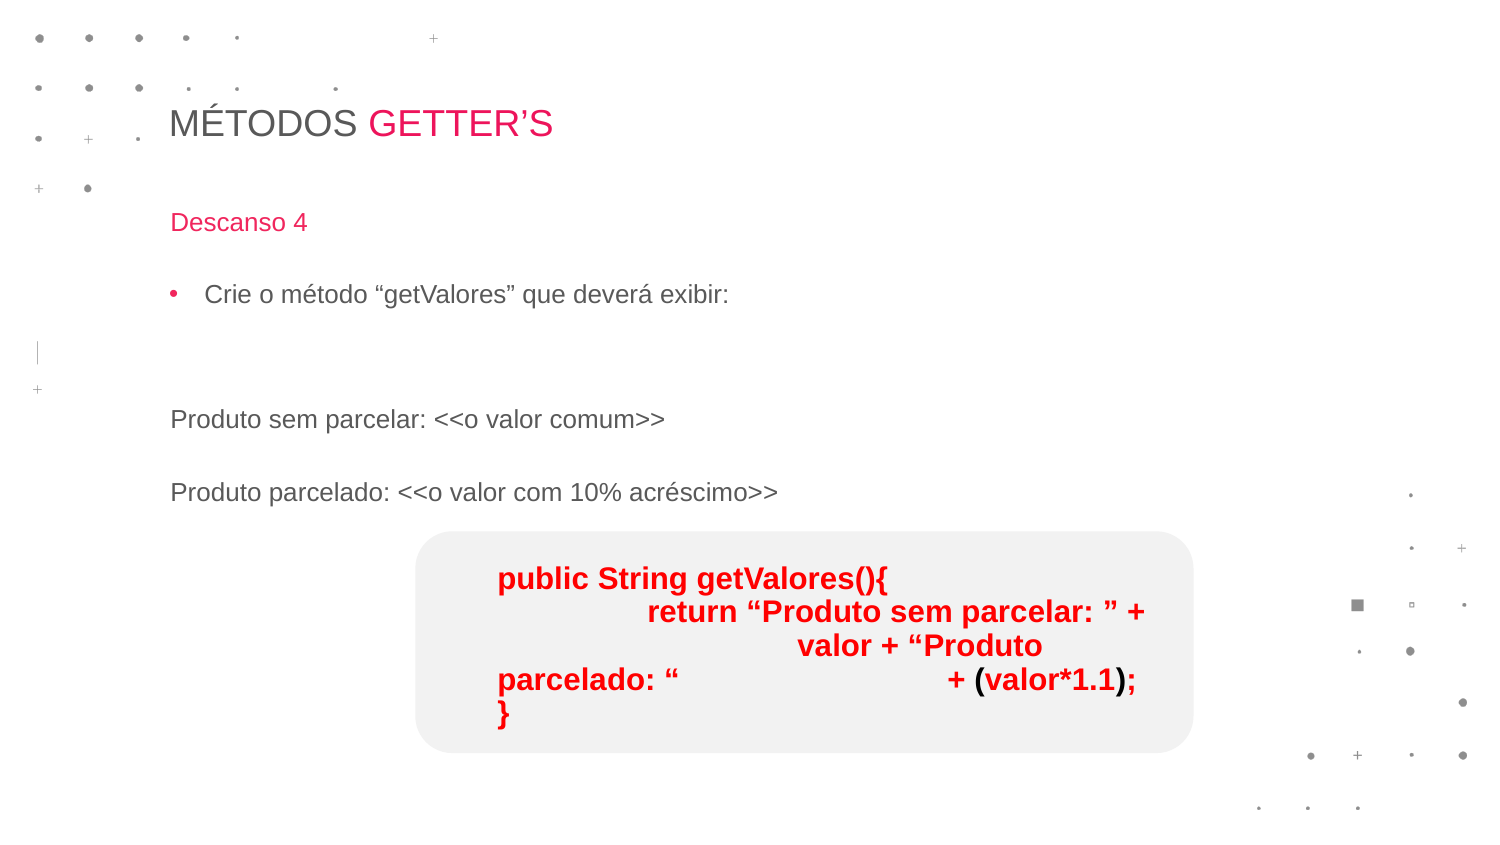

MÉTODOS GETTER’S
Descanso 4
Crie o método “getValores” que deverá exibir:
Produto sem parcelar: <<o valor comum>>
Produto parcelado: <<o valor com 10% acréscimo>>

public String getValores(){
	return “Produto sem parcelar: ” + 		valor + “Produto parcelado: “ 		+ (valor*1.1);
}